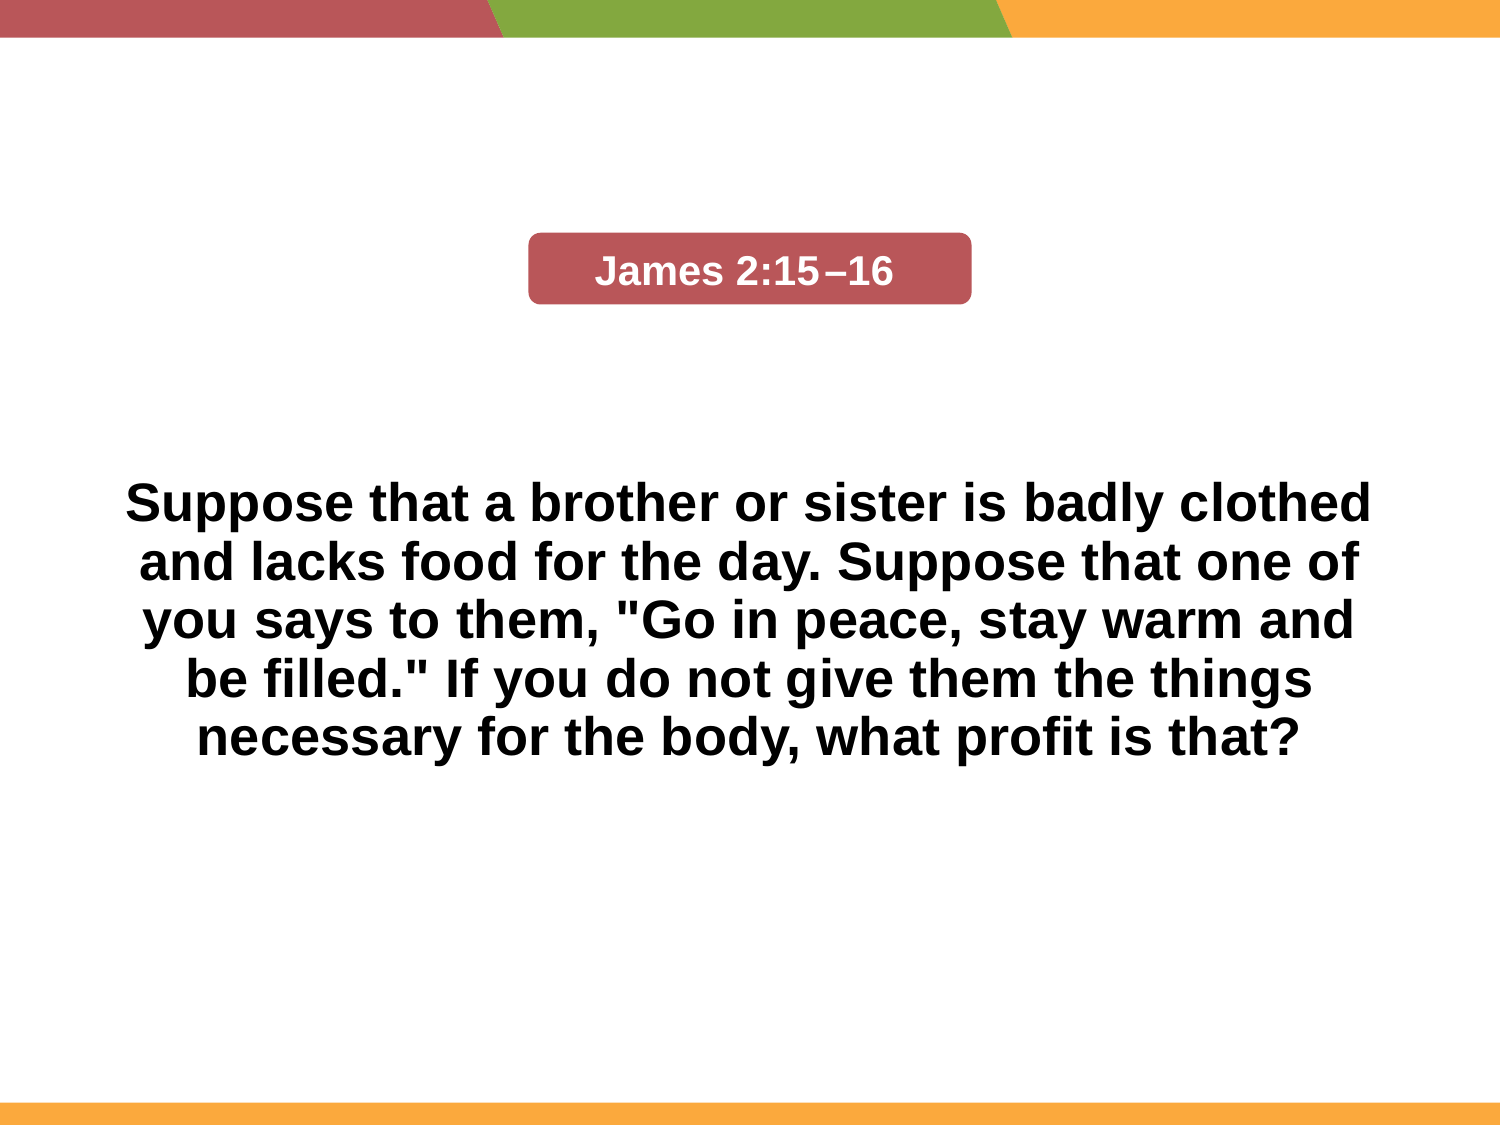

James 2:15 –16
Suppose that a brother or sister is badly clothed and lacks food for the day. Suppose that one of you says to them, "Go in peace, stay warm and be filled." If you do not give them the things necessary for the body, what profit is that?